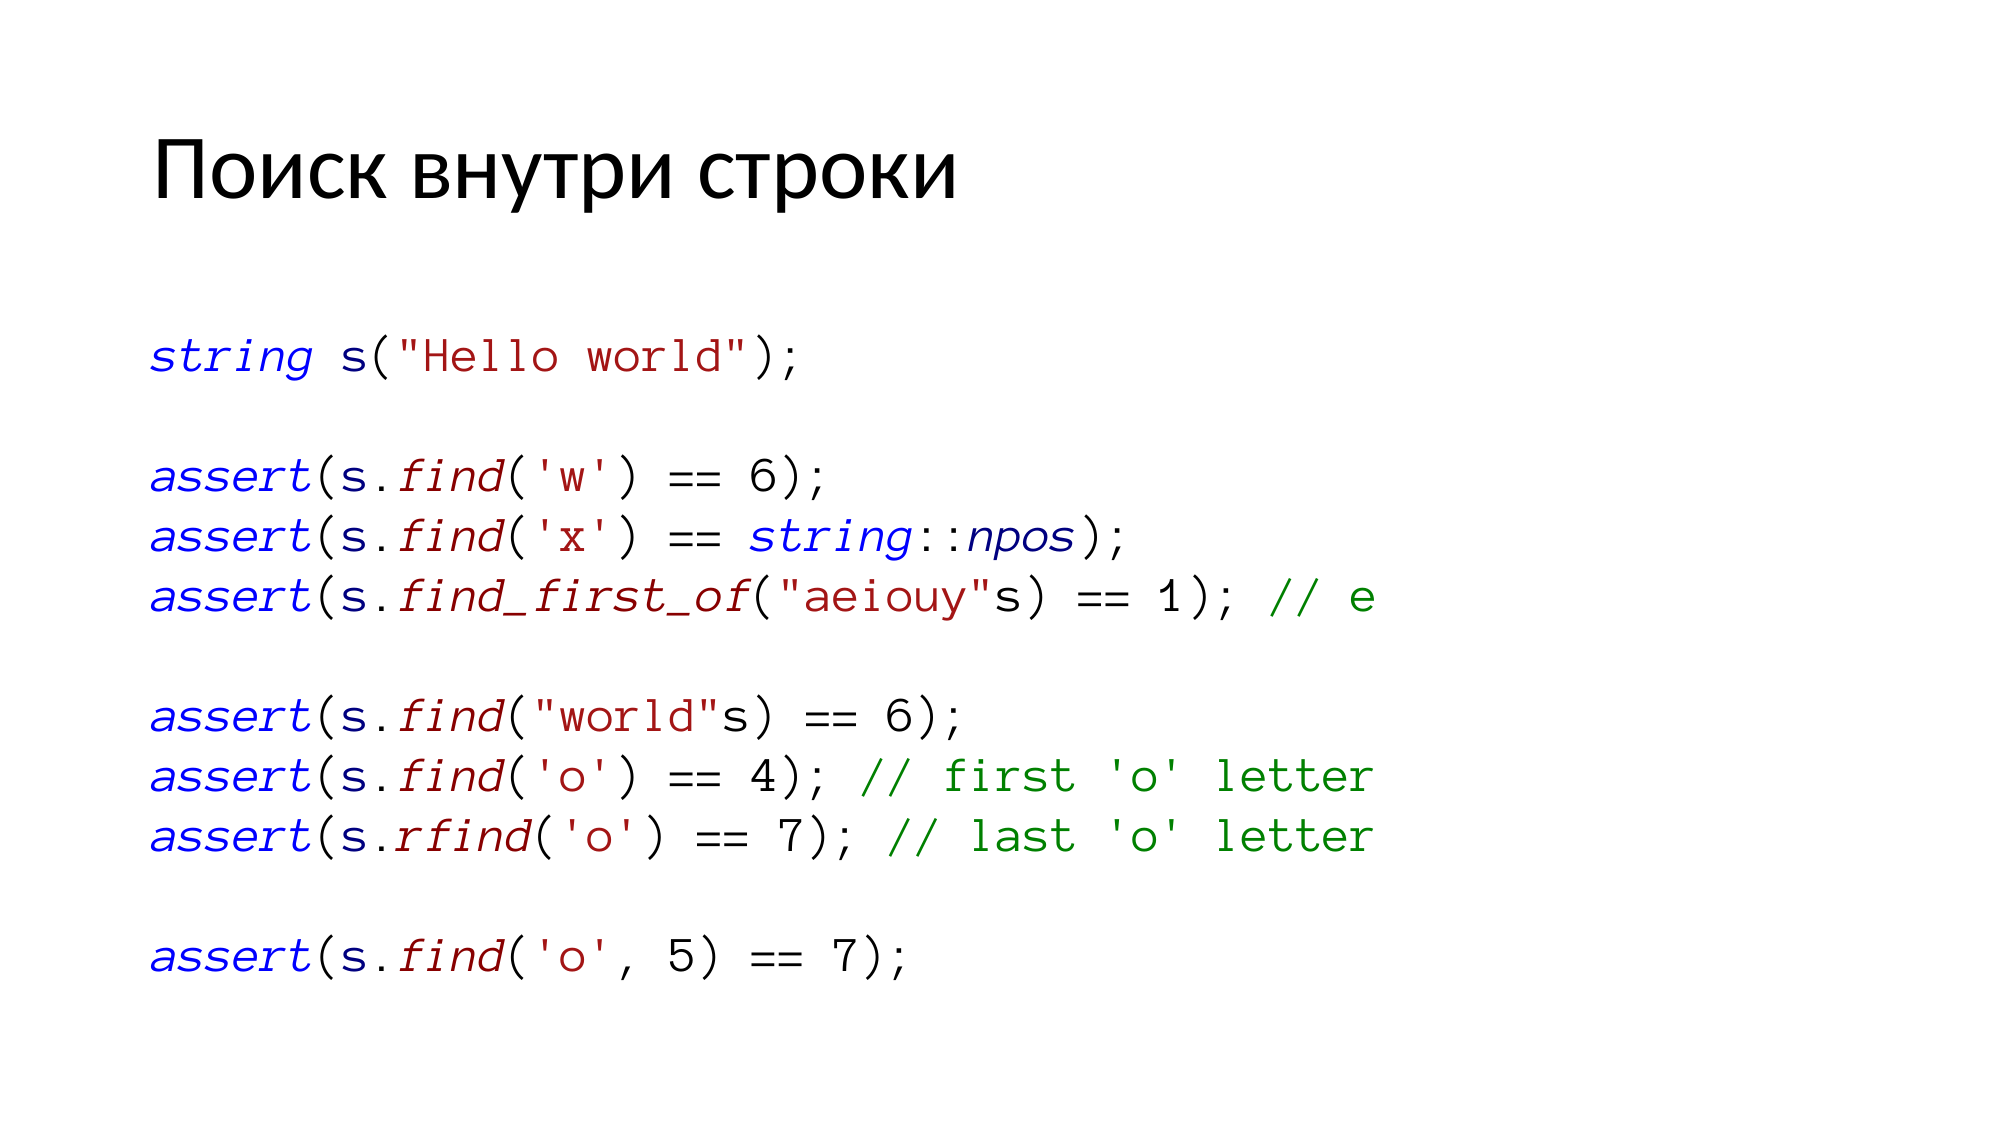

# Поиск внутри строки
string s("Hello world");

assert(s.find('w') == 6);
assert(s.find('x') == string::npos);
assert(s.find_first_of("aeiouy"s) == 1); // e

assert(s.find("world"s) == 6);
assert(s.find('o') == 4); // first 'o' letter
assert(s.rfind('o') == 7); // last 'o' letter

assert(s.find('o', 5) == 7);